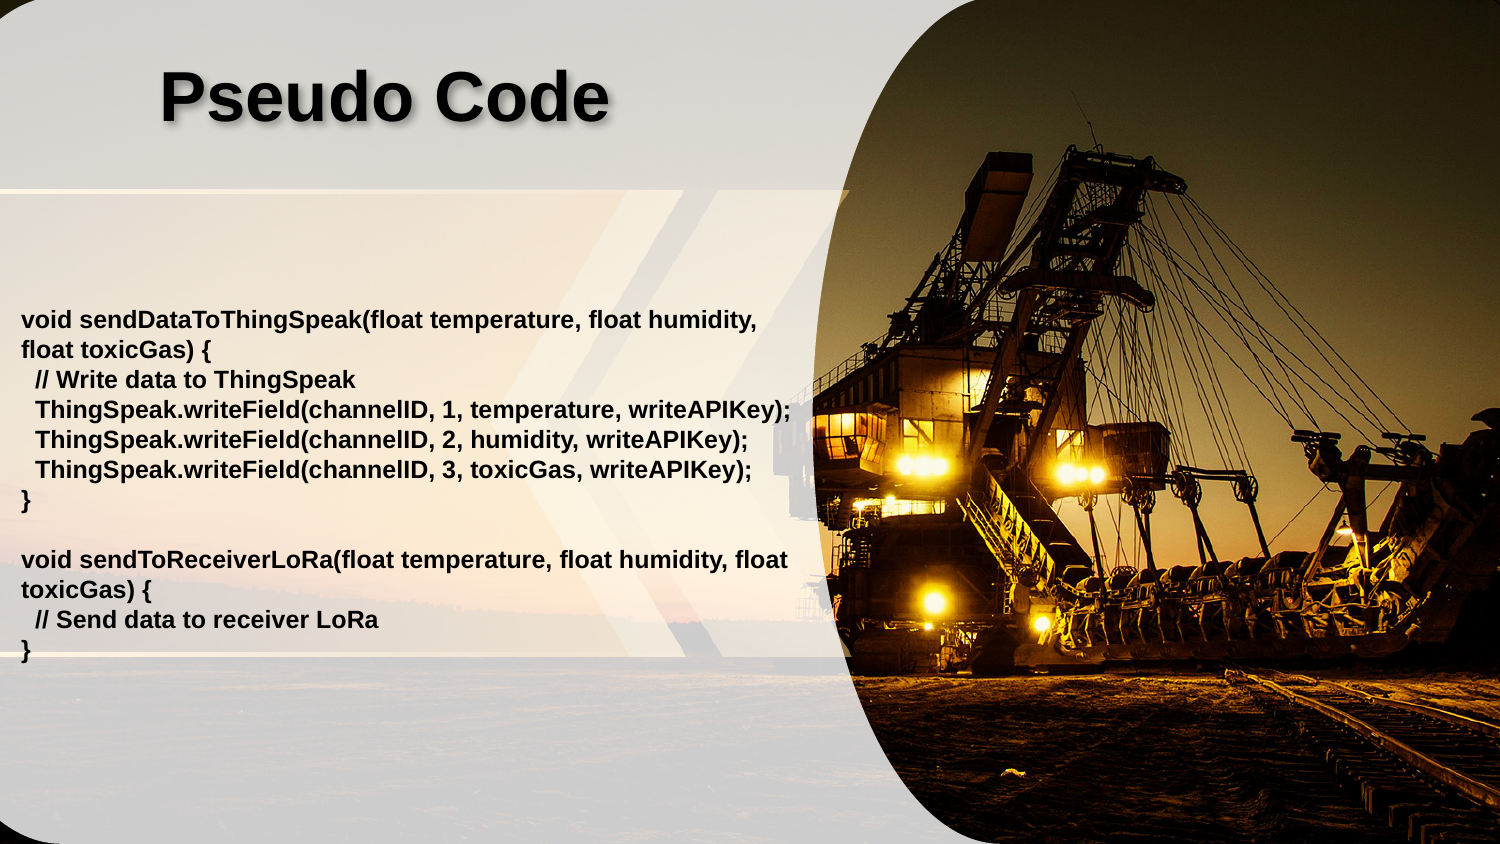

Pseudo Code
void sendDataToThingSpeak(float temperature, float humidity, float toxicGas) {
  // Write data to ThingSpeak
  ThingSpeak.writeField(channelID, 1, temperature, writeAPIKey);
  ThingSpeak.writeField(channelID, 2, humidity, writeAPIKey);
  ThingSpeak.writeField(channelID, 3, toxicGas, writeAPIKey);
}

void sendToReceiverLoRa(float temperature, float humidity, float toxicGas) {
  // Send data to receiver LoRa
}